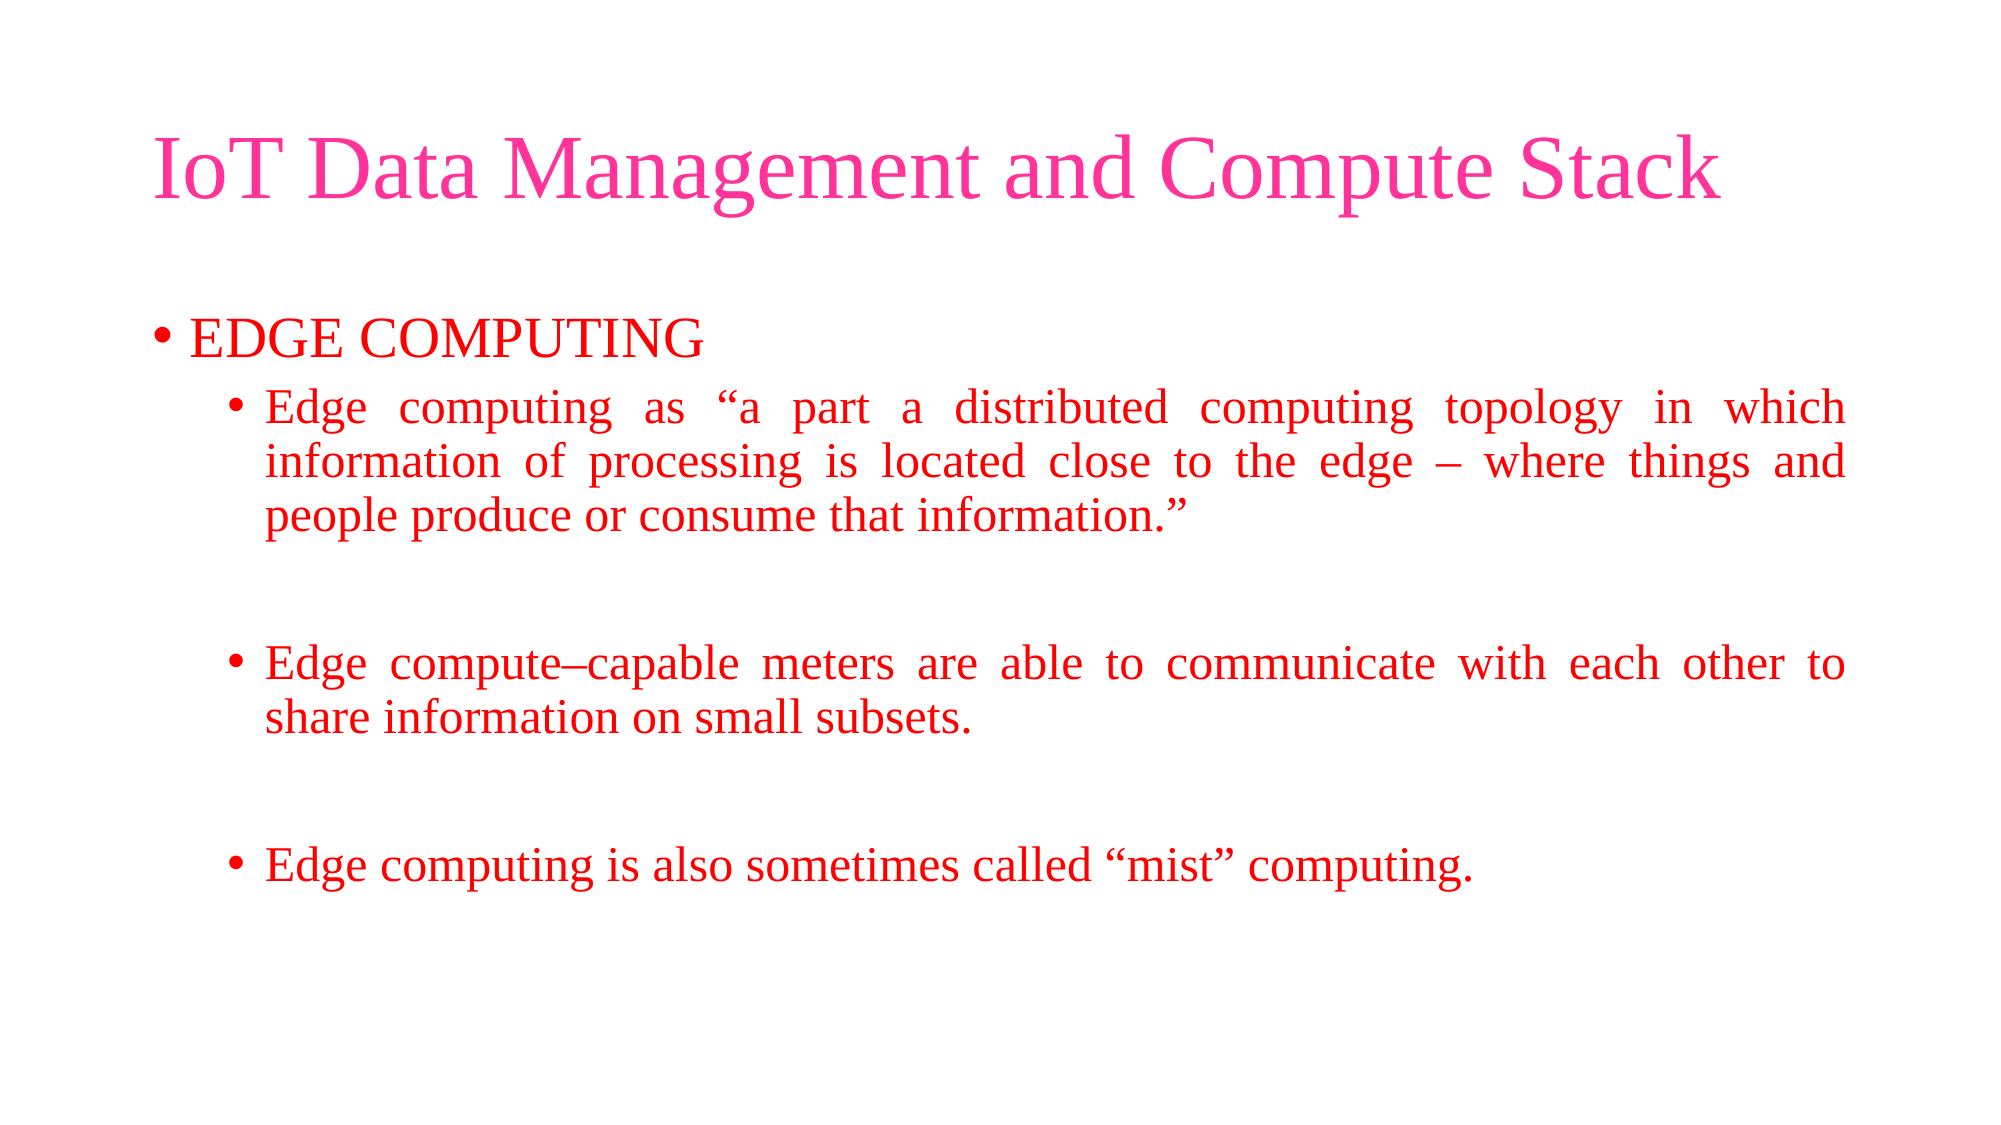

# IoT Data Management and Compute Stack
EDGE COMPUTING
Edge computing as “a part a distributed computing topology in which information of processing is located close to the edge – where things and people produce or consume that information.”

Edge compute–capable meters are able to communicate with each other to share information on small subsets.

Edge computing is also sometimes called “mist” computing.